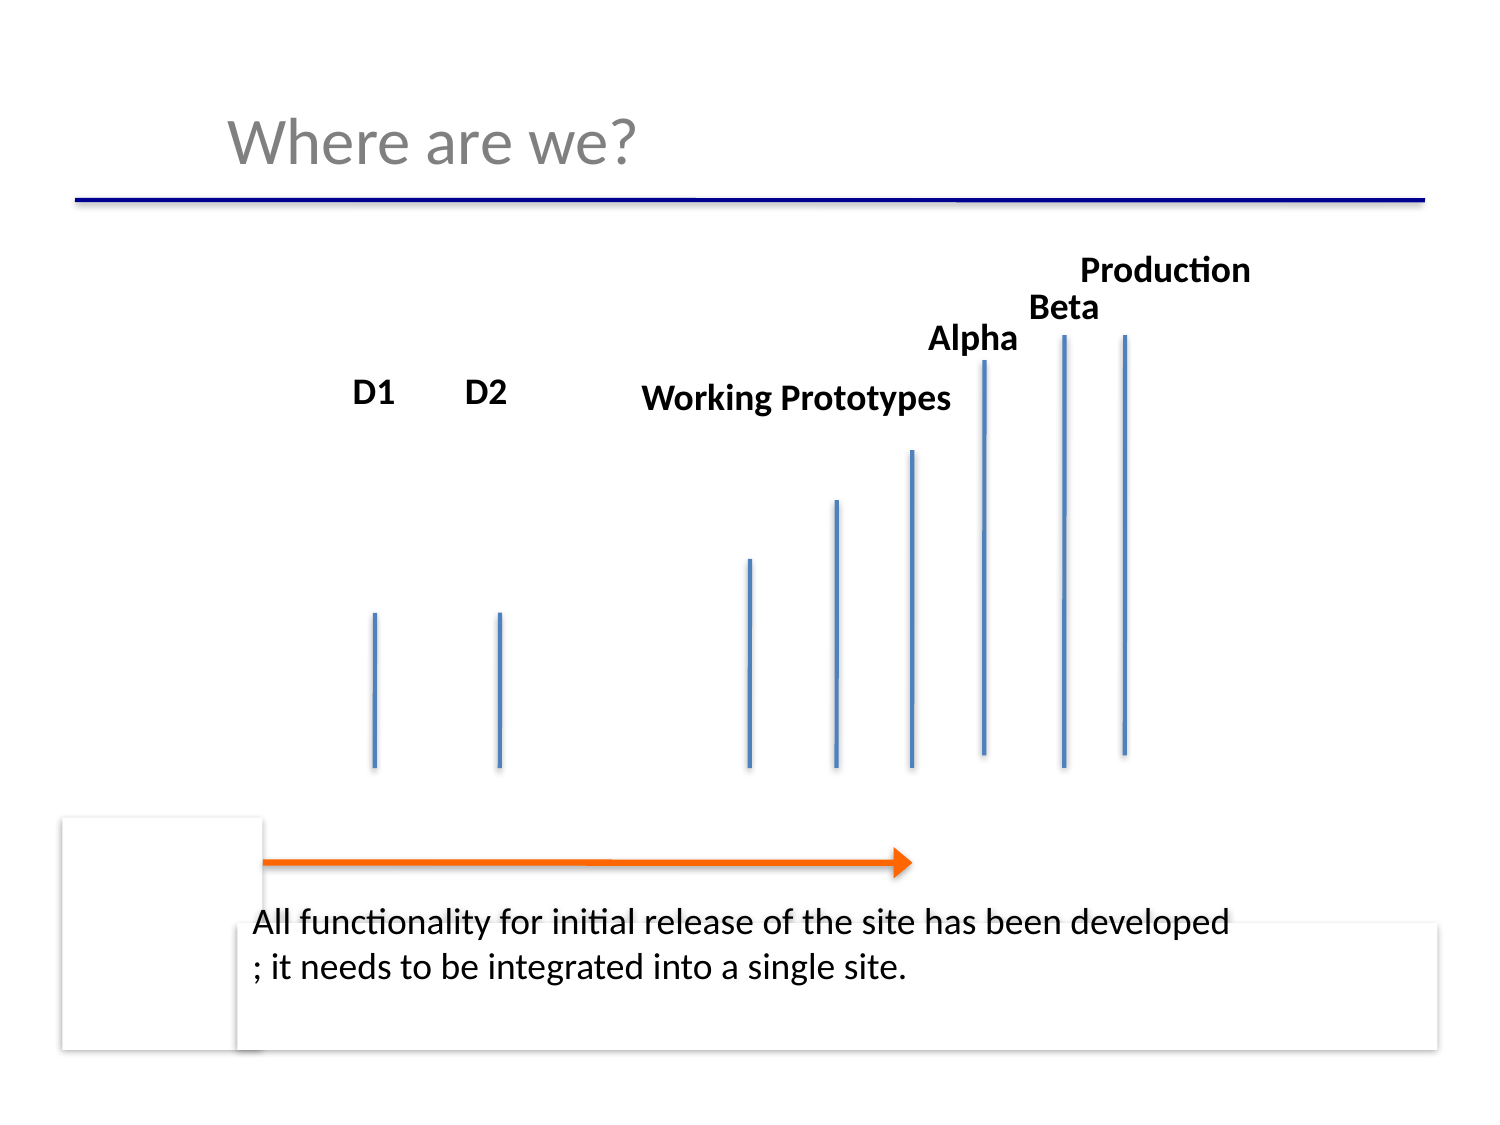

# Where are we?
Production
Beta

Alpha
D1
D2
Working Prototypes

All functionality for initial release of the site has been developed
; it needs to be integrated into a single site.